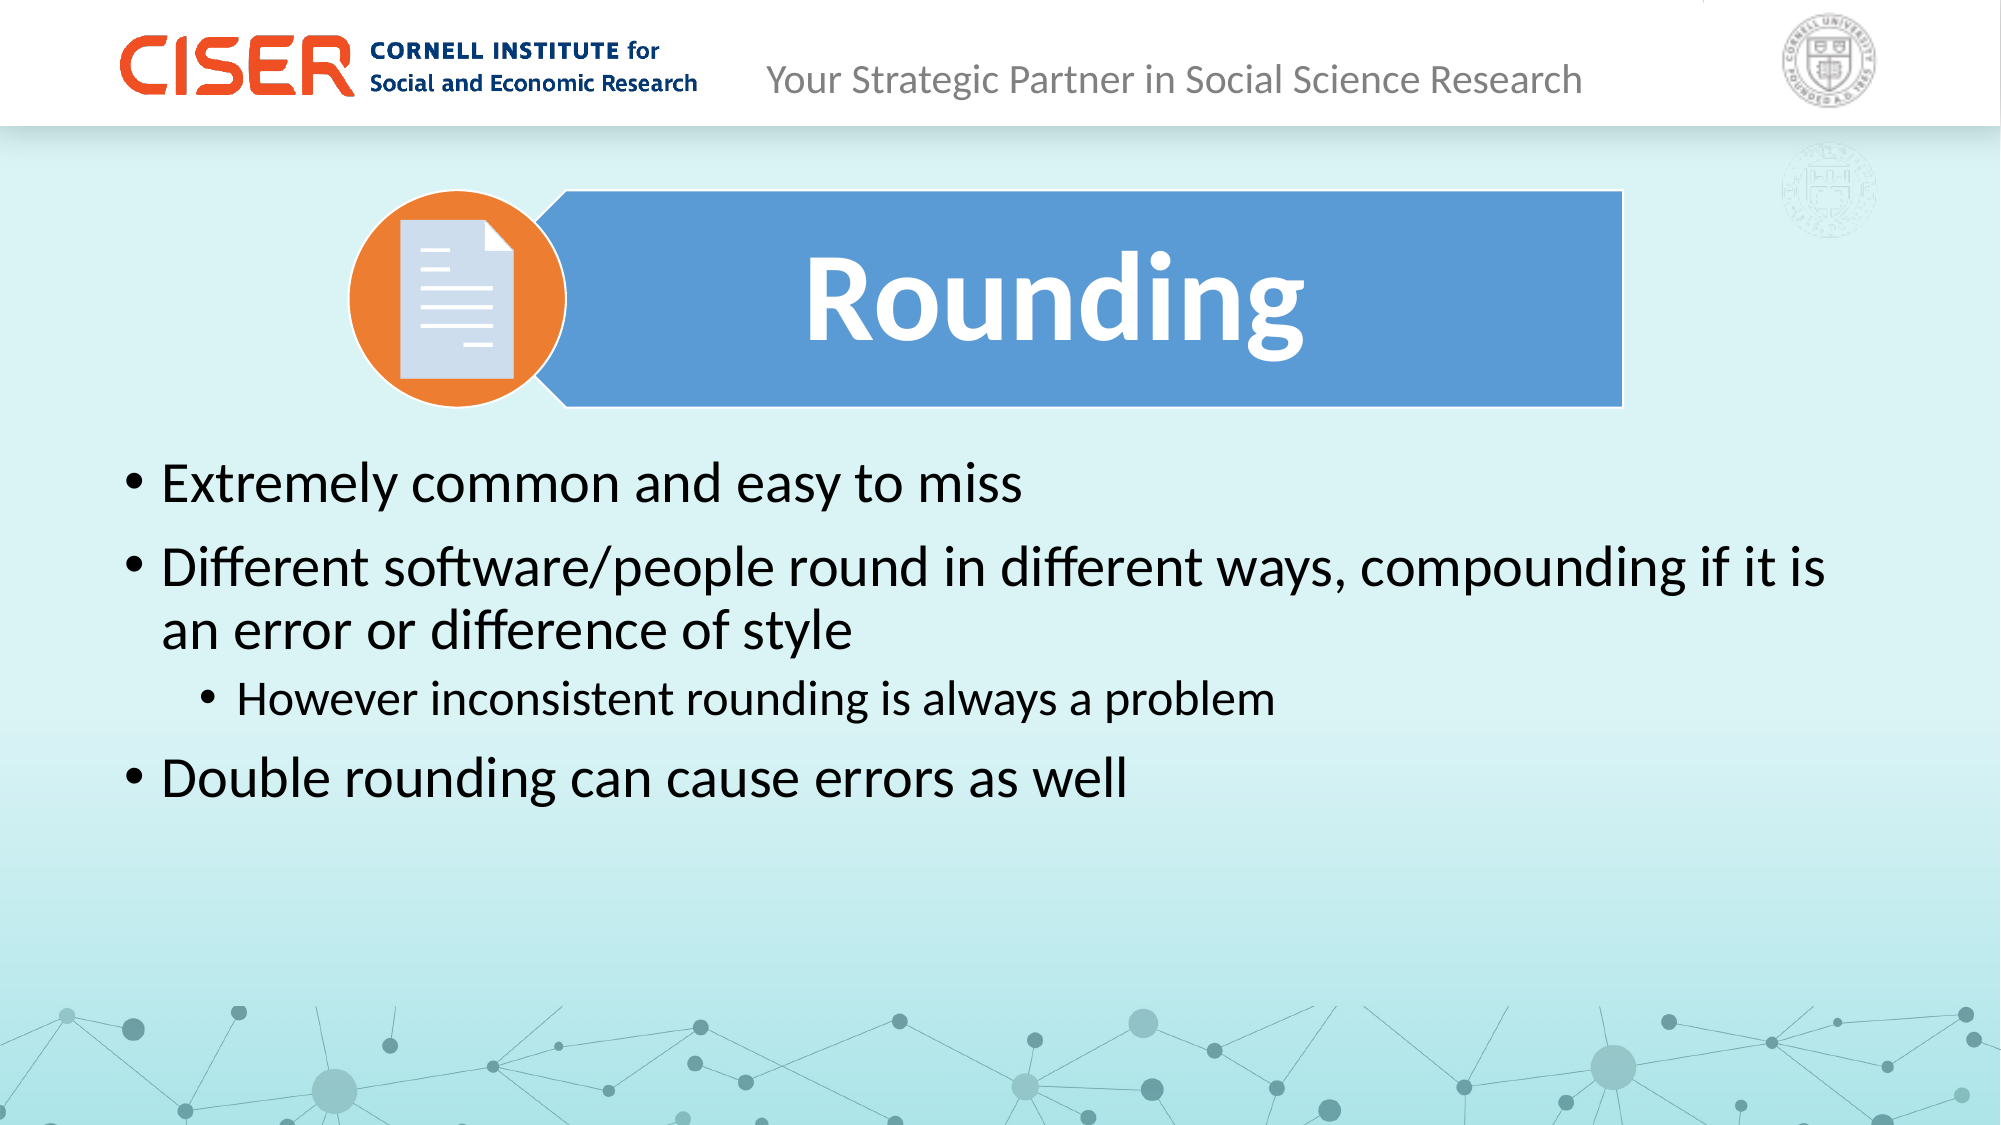

Rounding
Extremely common and easy to miss
Different software/people round in different ways, compounding if it is an error or difference of style
However inconsistent rounding is always a problem
Double rounding can cause errors as well